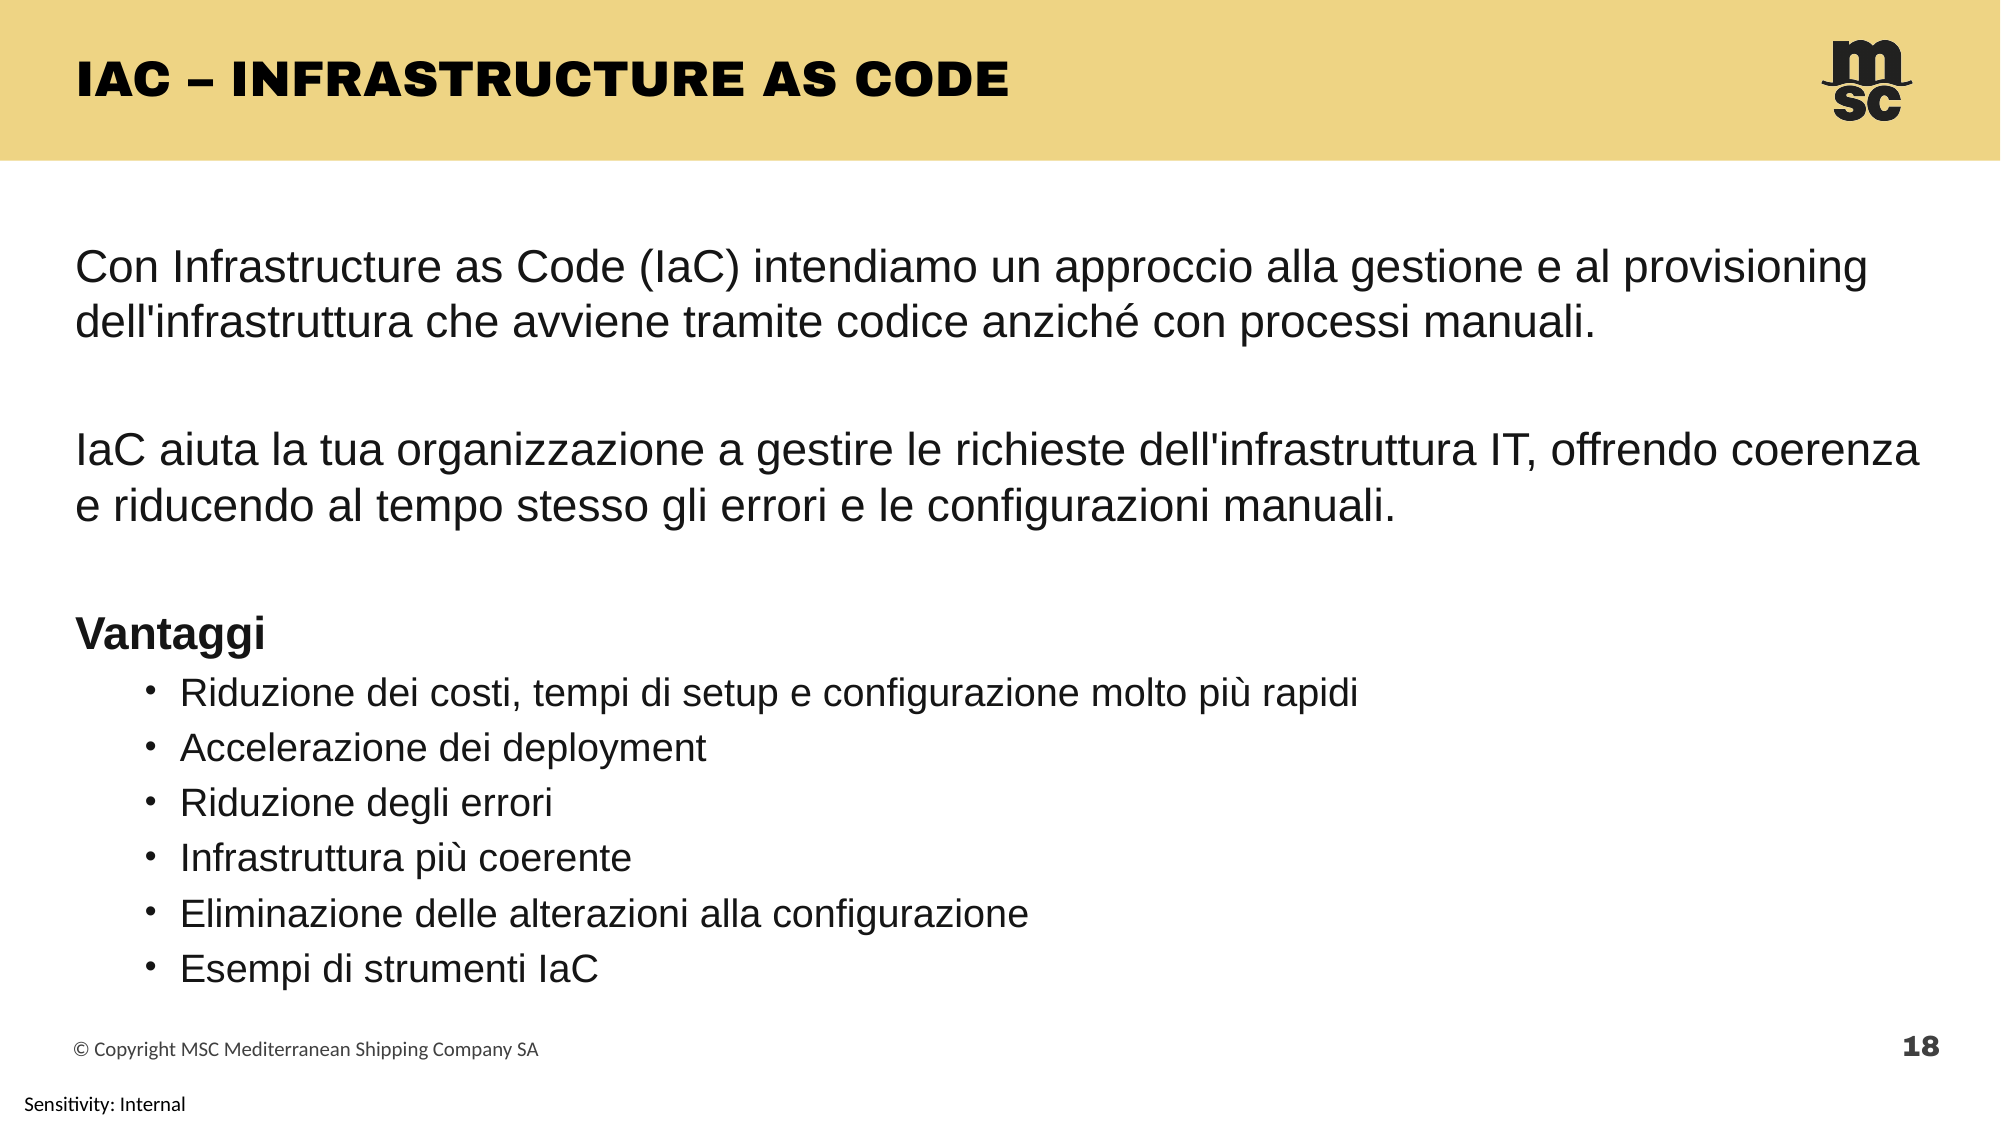

# Iac – Infrastructure as code
Con Infrastructure as Code (IaC) intendiamo un approccio alla gestione e al provisioning dell'infrastruttura che avviene tramite codice anziché con processi manuali.

IaC aiuta la tua organizzazione a gestire le richieste dell'infrastruttura IT, offrendo coerenza e riducendo al tempo stesso gli errori e le configurazioni manuali.

Vantaggi
Riduzione dei costi, tempi di setup e configurazione molto più rapidi
Accelerazione dei deployment
Riduzione degli errori
Infrastruttura più coerente
Eliminazione delle alterazioni alla configurazione
Esempi di strumenti IaC

18
© Copyright MSC Mediterranean Shipping Company SA